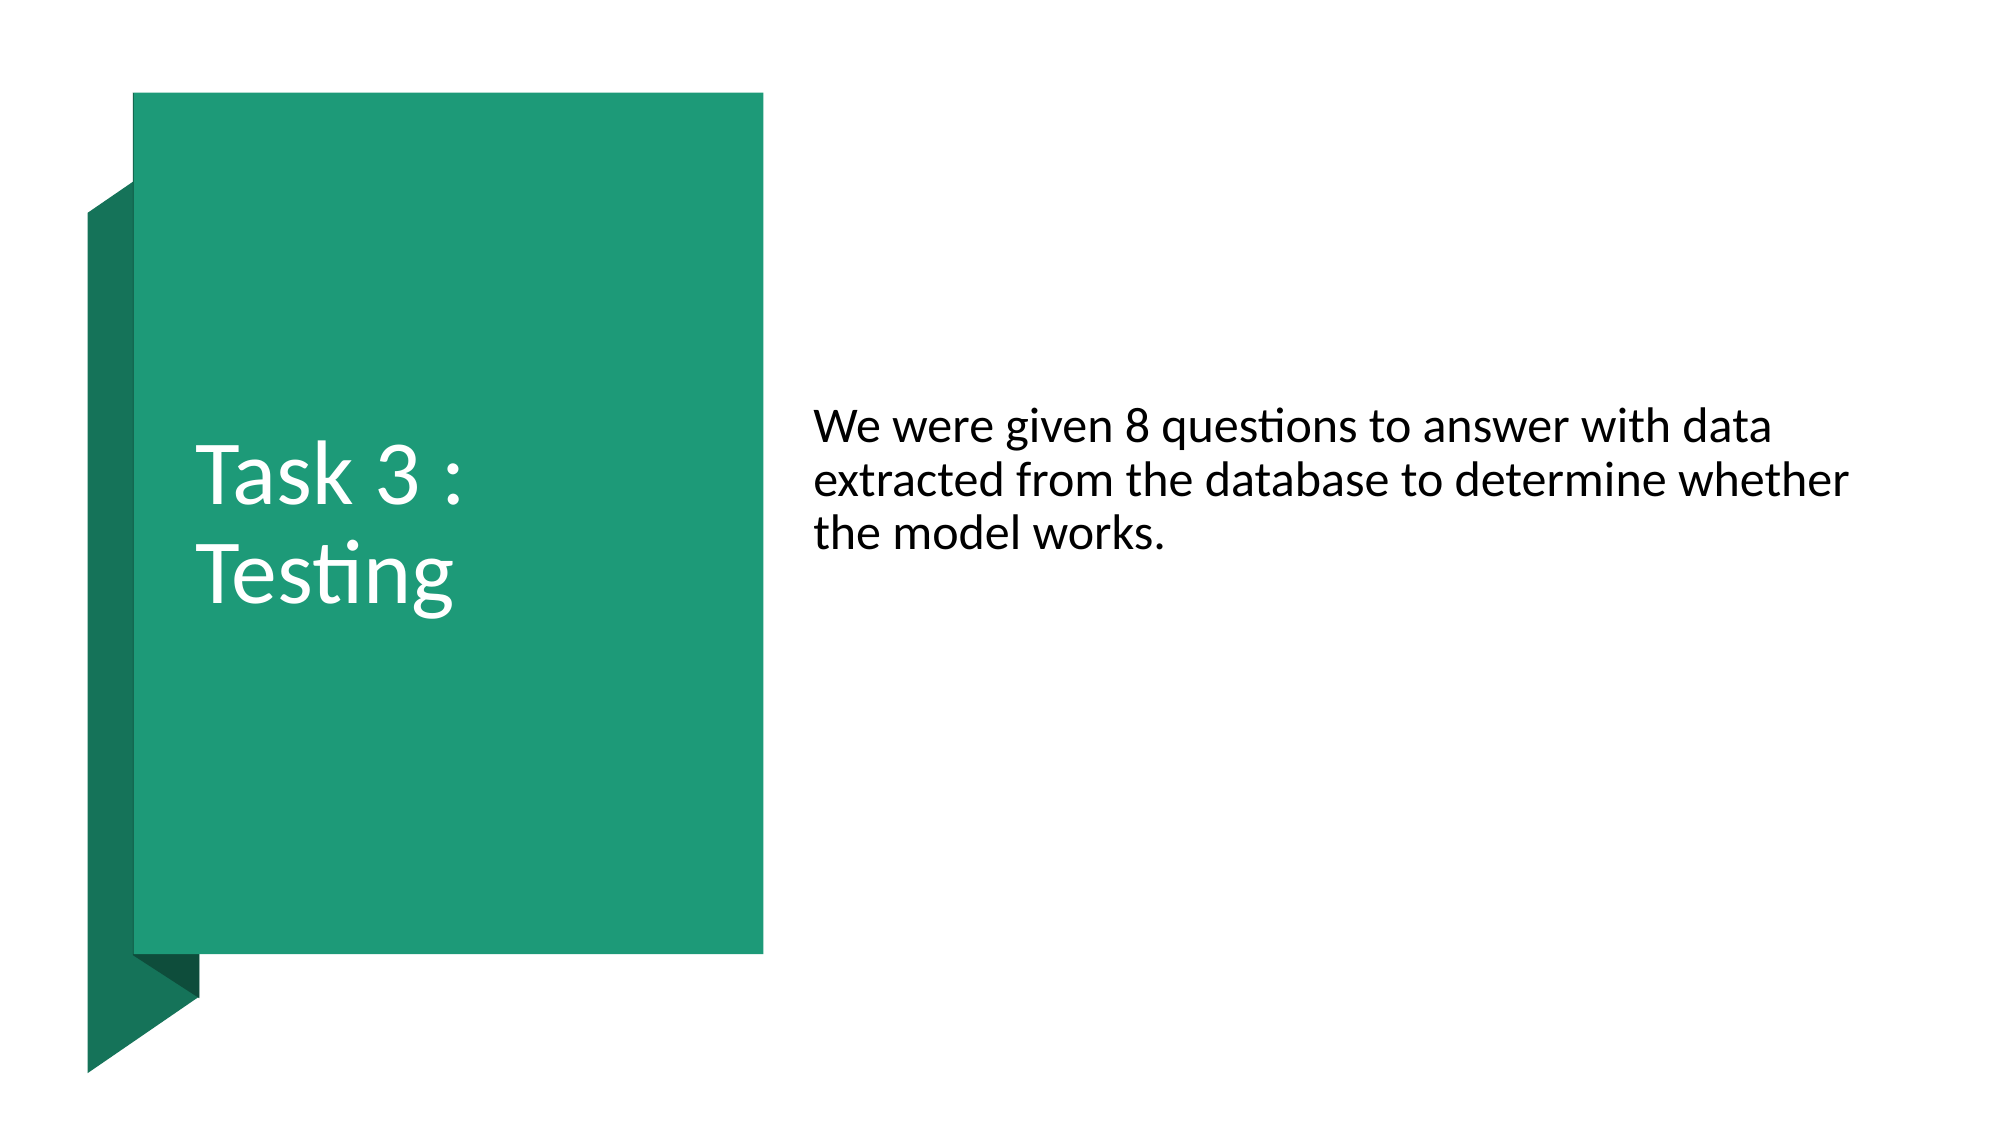

We were given 8 questions to answer with data extracted from the database to determine whether the model works.
# Task 3 : Testing